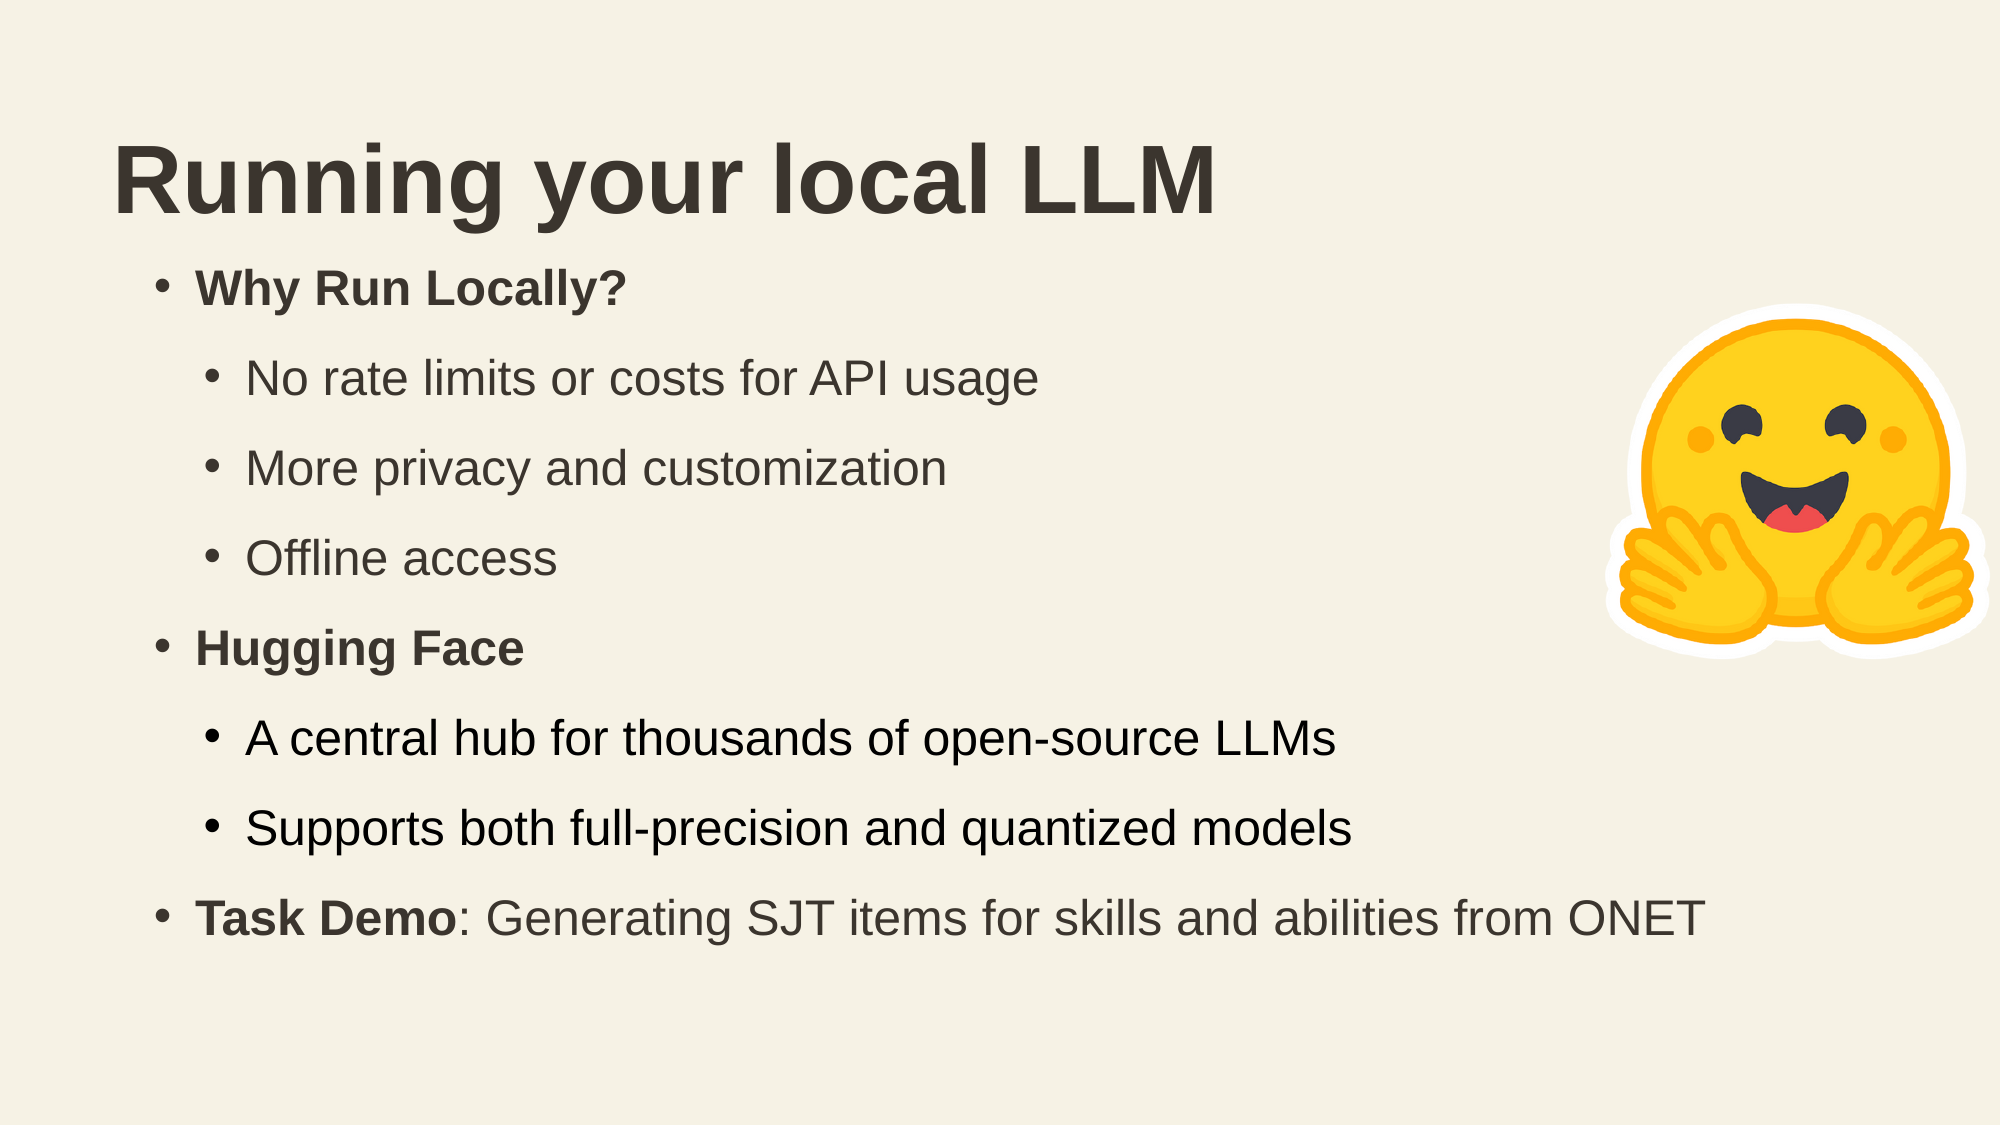

Running your local LLM
Why Run Locally?
No rate limits or costs for API usage
More privacy and customization
Offline access
Hugging Face
A central hub for thousands of open-source LLMs
Supports both full-precision and quantized models
Task Demo: Generating SJT items for skills and abilities from ONET